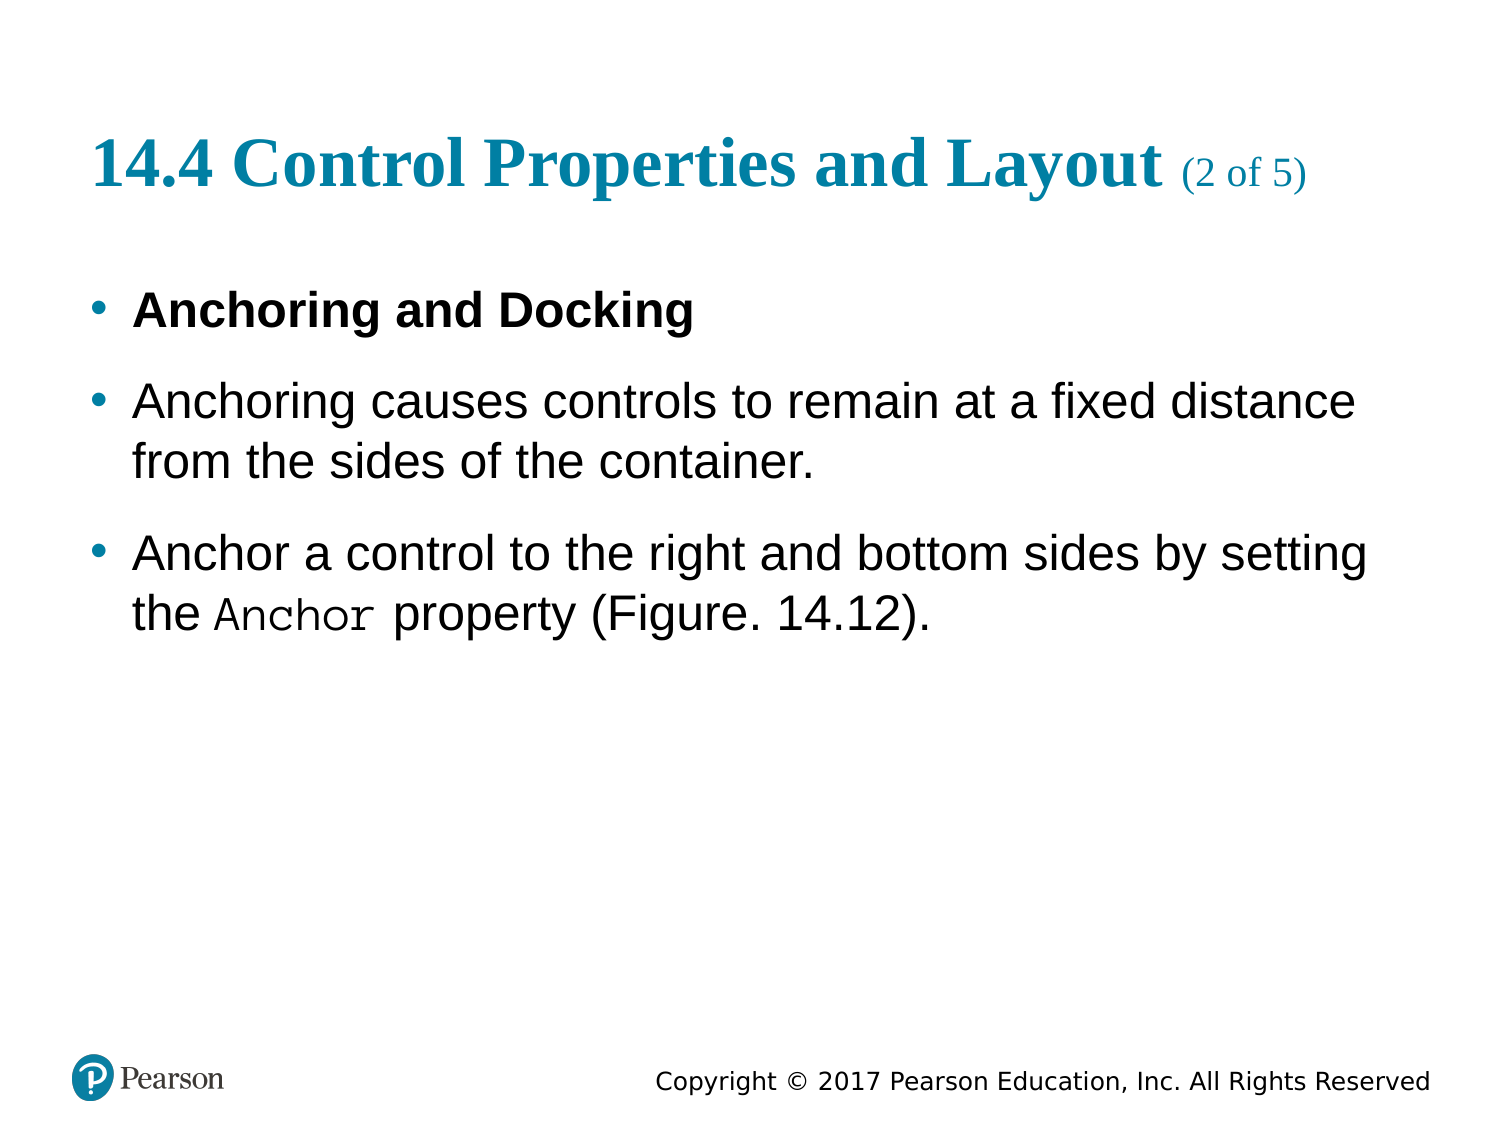

# 14.4 Control Properties and Layout (2 of 5)
Anchoring and Docking
Anchoring causes controls to remain at a fixed distance from the sides of the container.
Anchor a control to the right and bottom sides by setting the Anchor property (Figure. 14.12).